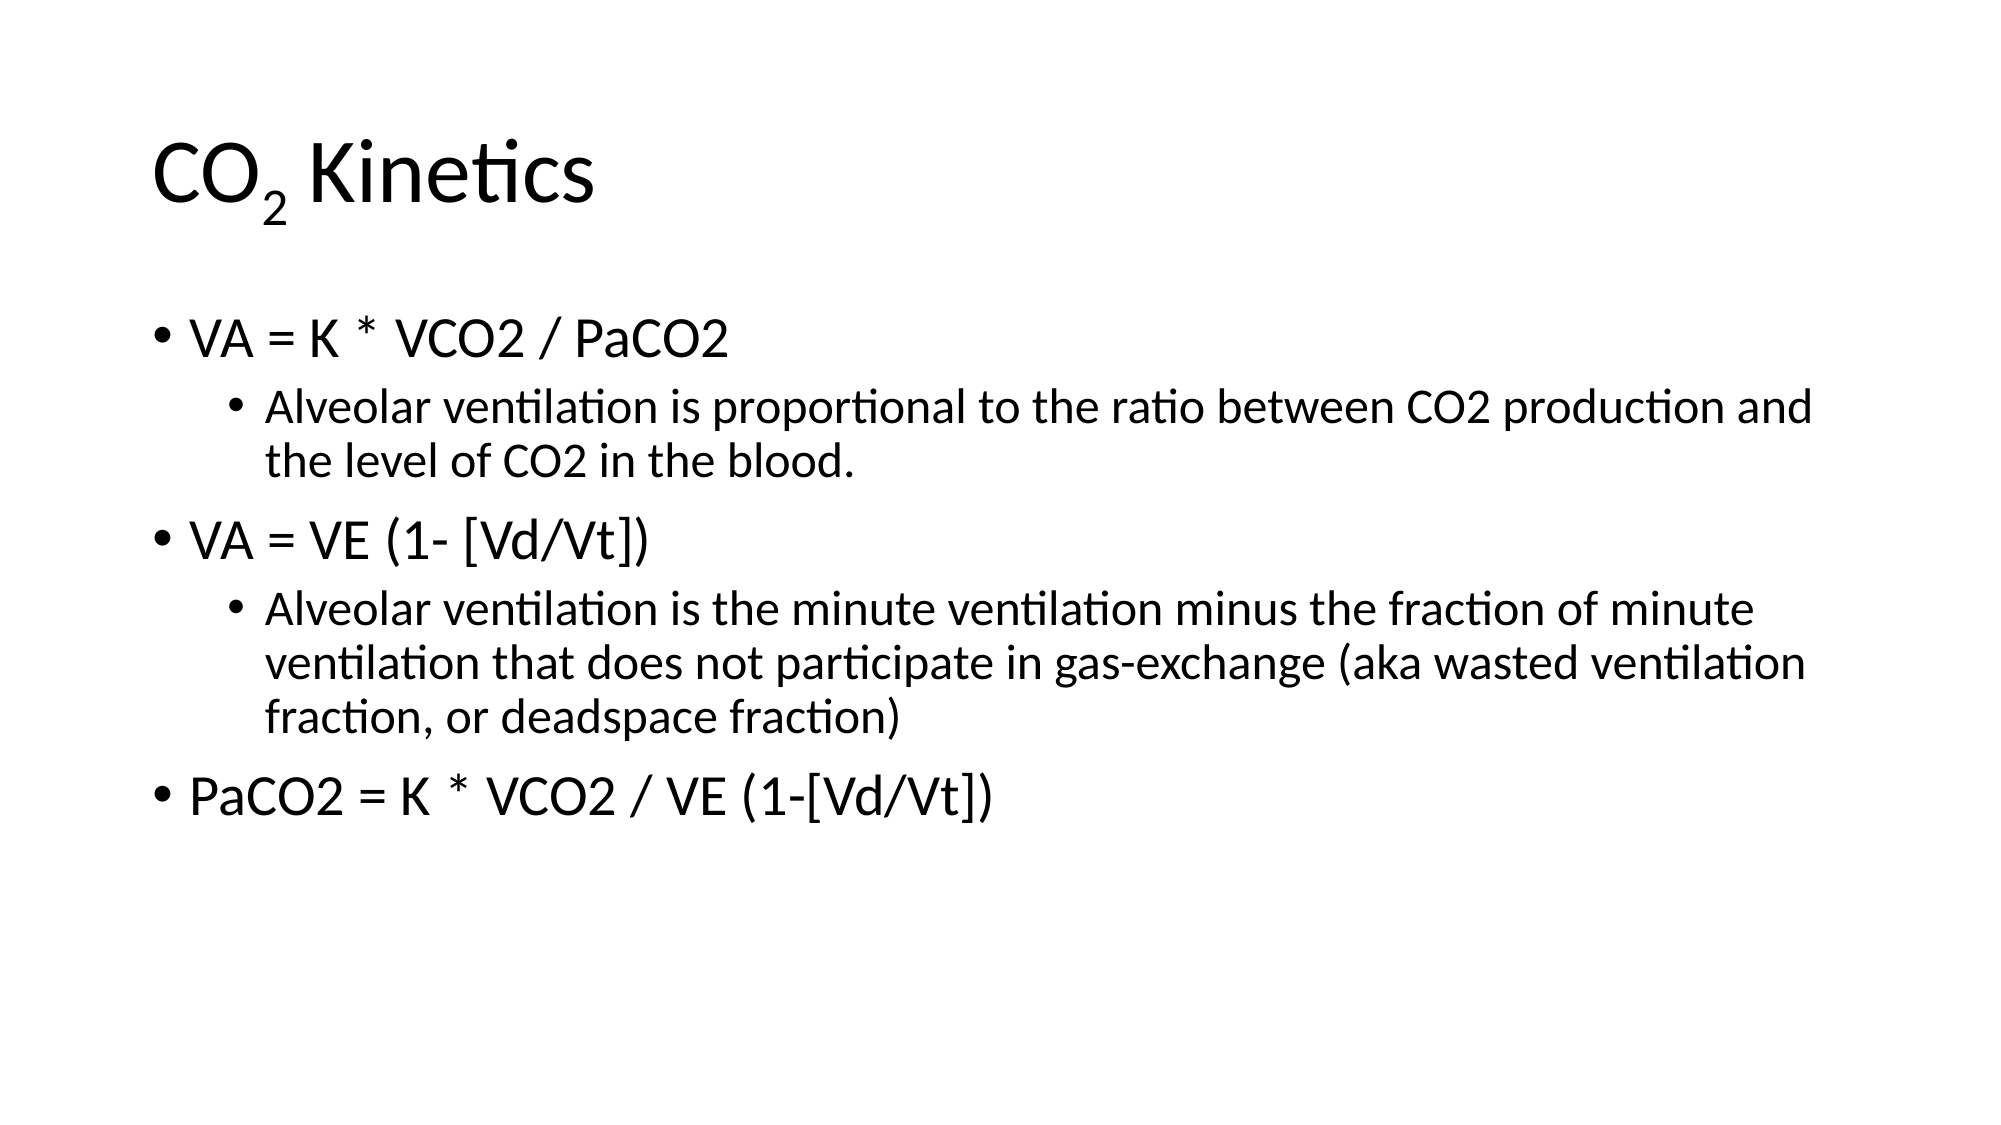

# CO2 Kinetics
VA = K * VCO2 / PaCO2
Alveolar ventilation is proportional to the ratio between CO2 production and the level of CO2 in the blood.
VA = VE (1- [Vd/Vt])
Alveolar ventilation is the minute ventilation minus the fraction of minute ventilation that does not participate in gas-exchange (aka wasted ventilation fraction, or deadspace fraction)
PaCO2 = K * VCO2 / VE (1-[Vd/Vt])